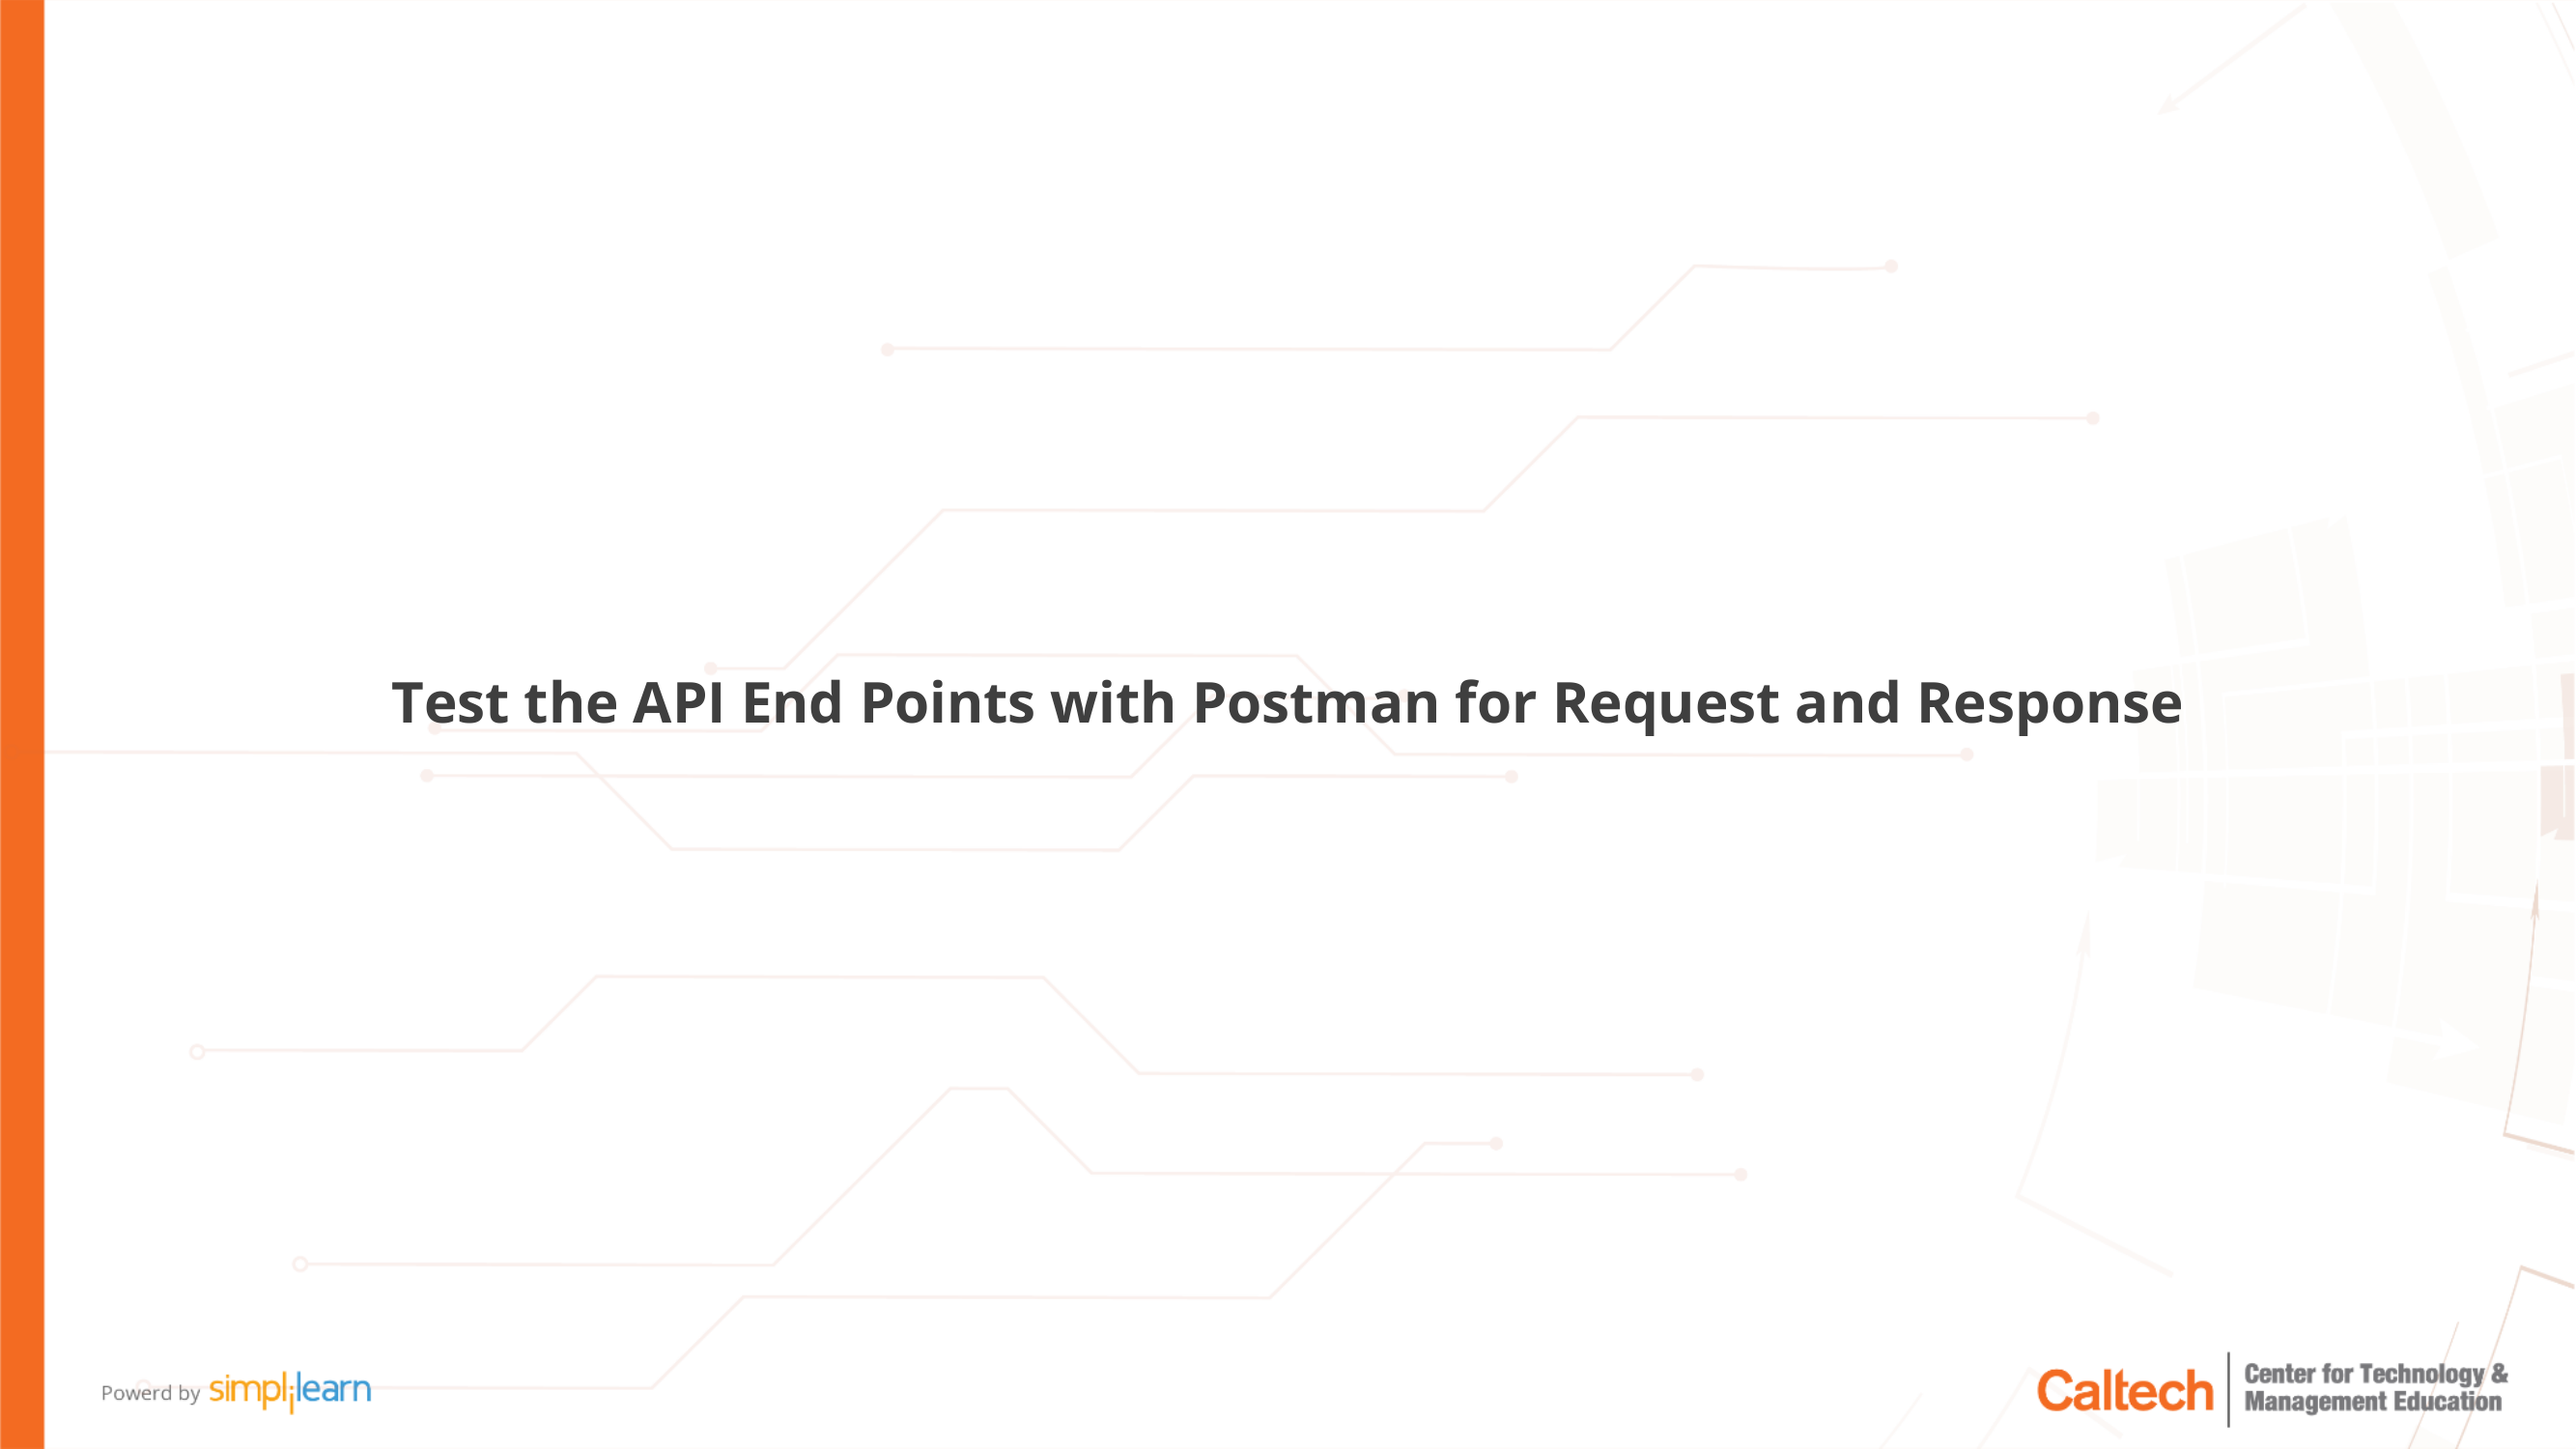

Test the API End Points with Postman for Request and Response